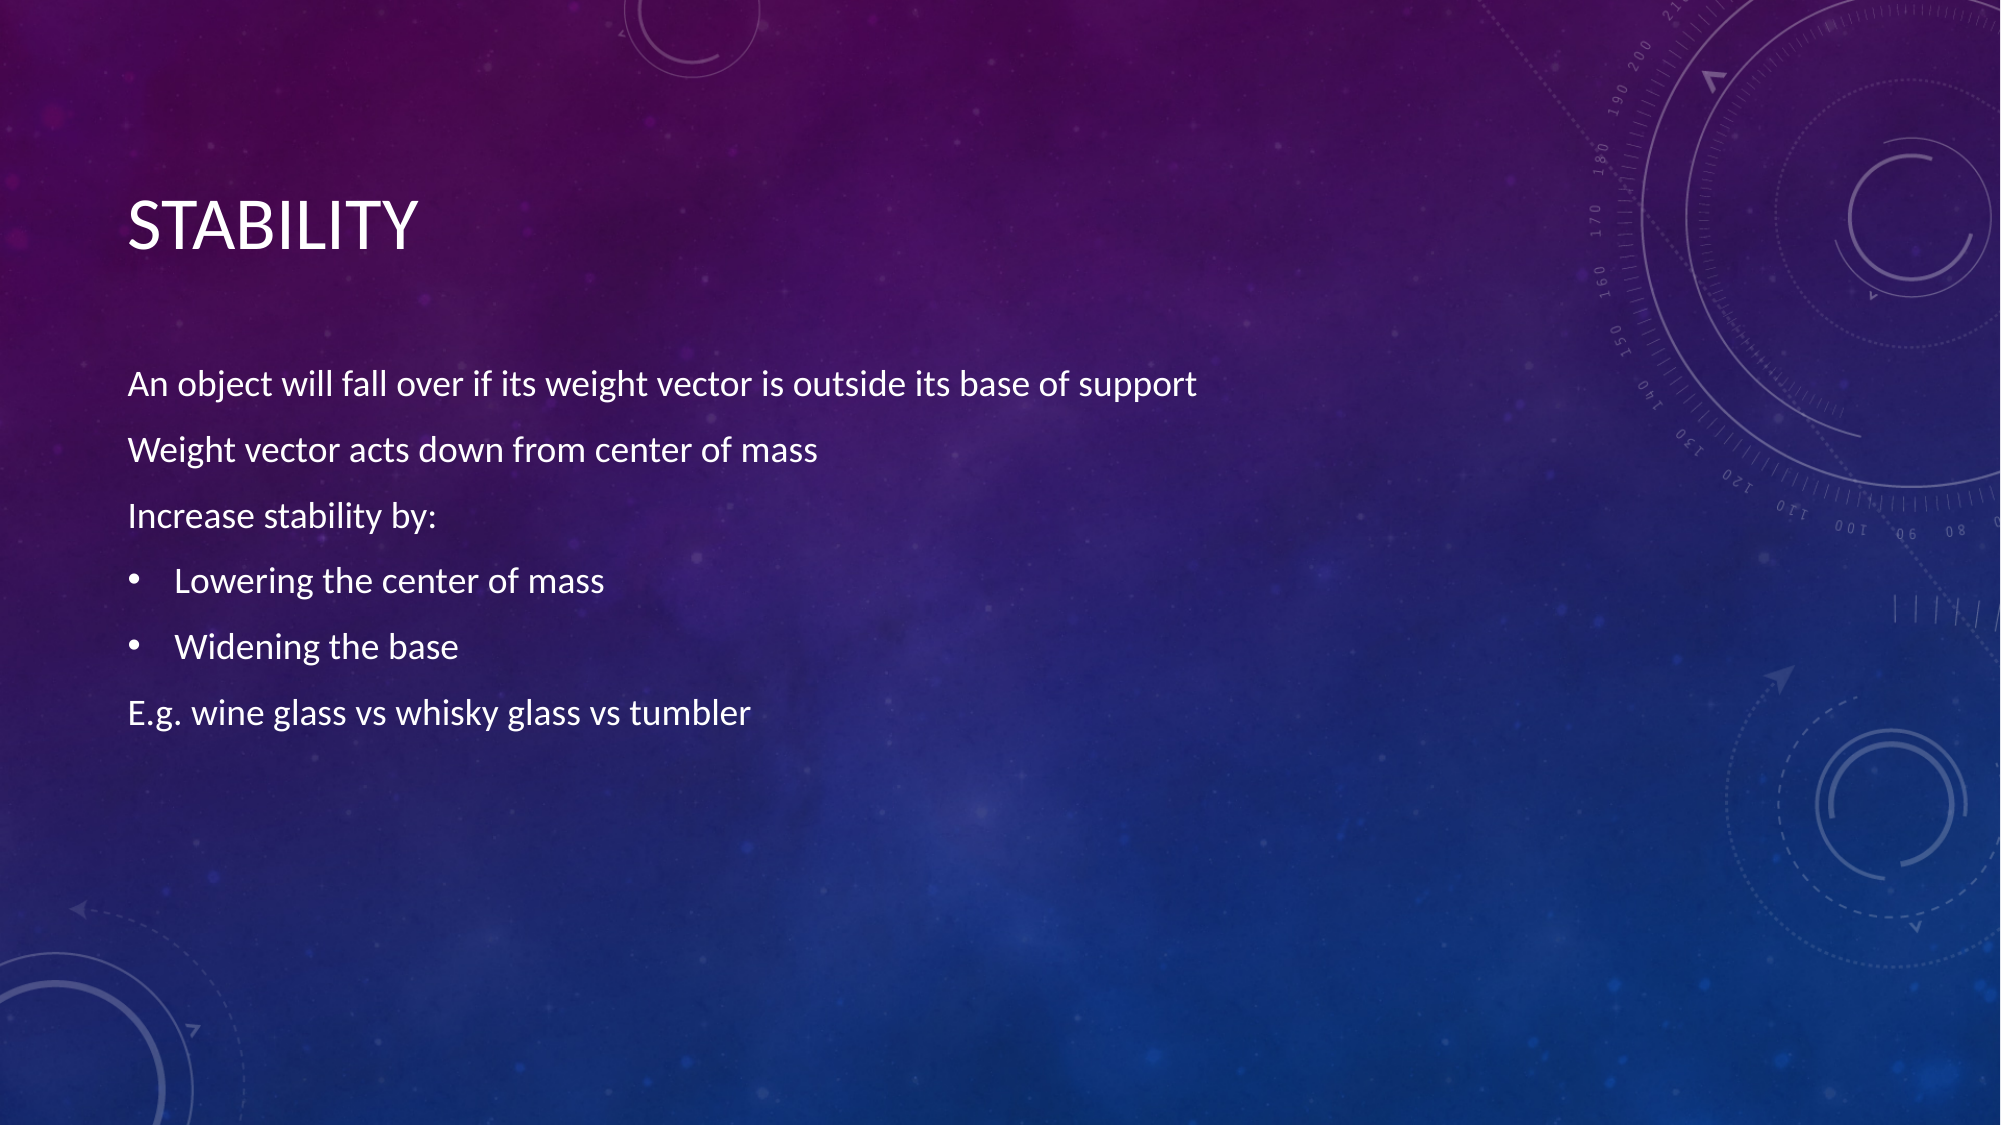

# Stability
An object will fall over if its weight vector is outside its base of support
Weight vector acts down from center of mass
Increase stability by:
Lowering the center of mass
Widening the base
E.g. wine glass vs whisky glass vs tumbler